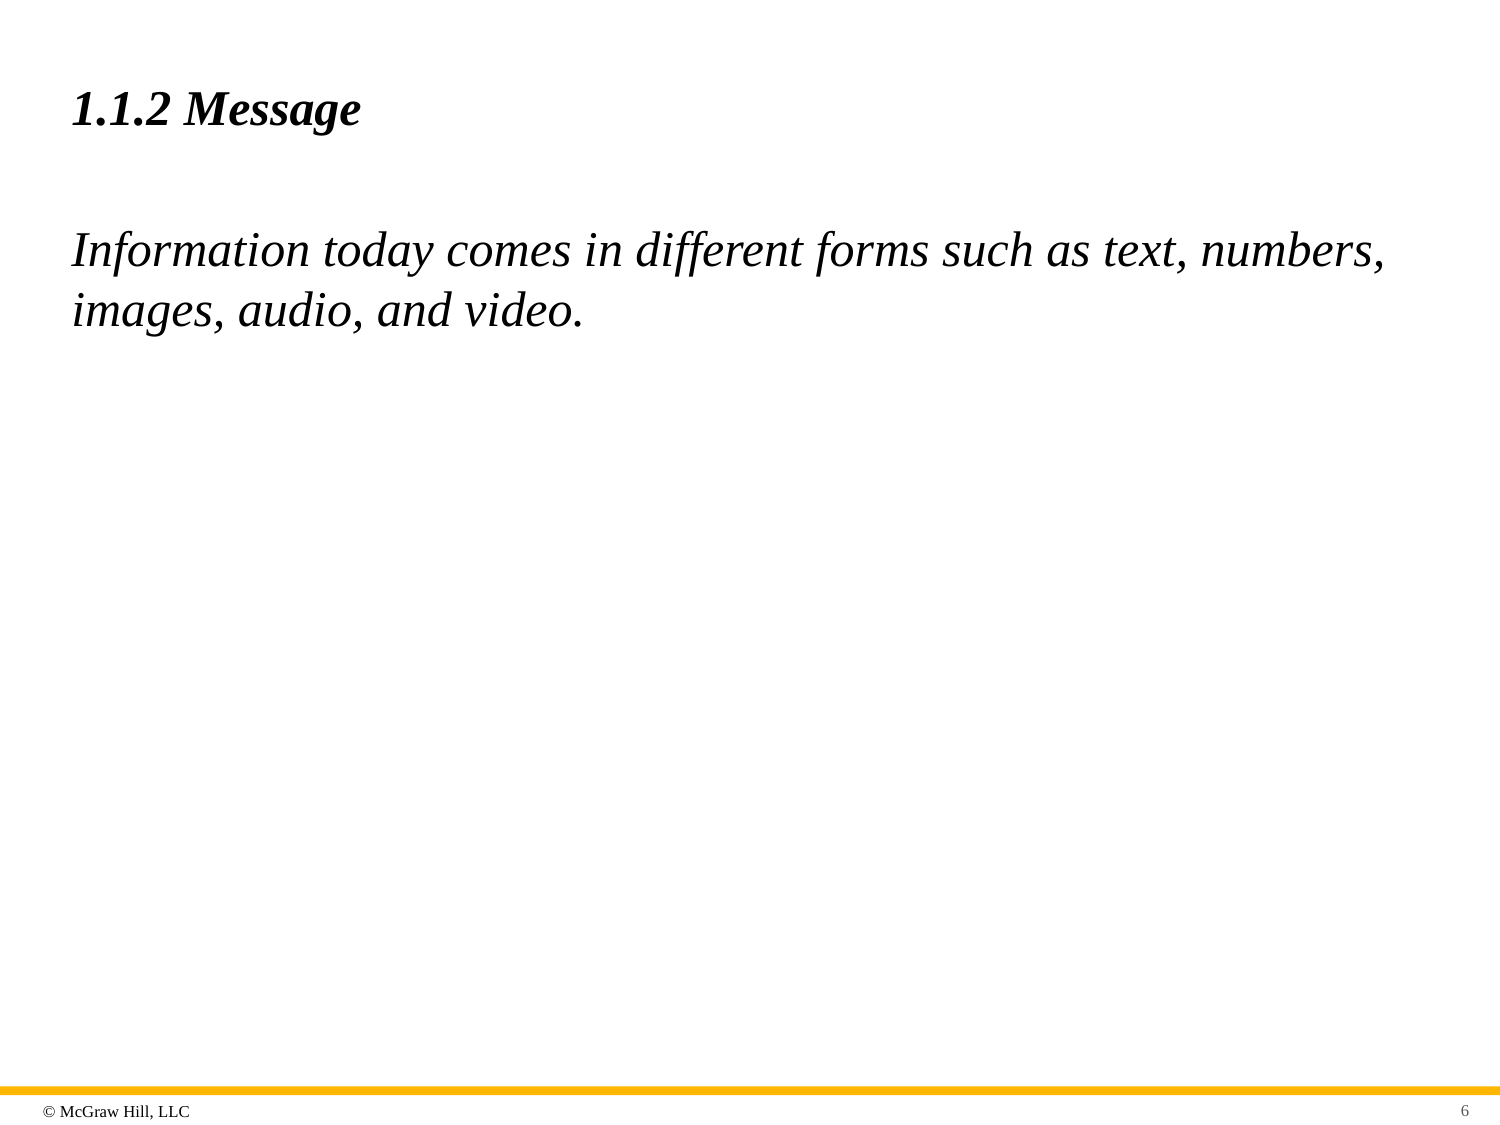

# 1.1.2 Message
Information today comes in different forms such as text, numbers, images, audio, and video.
6